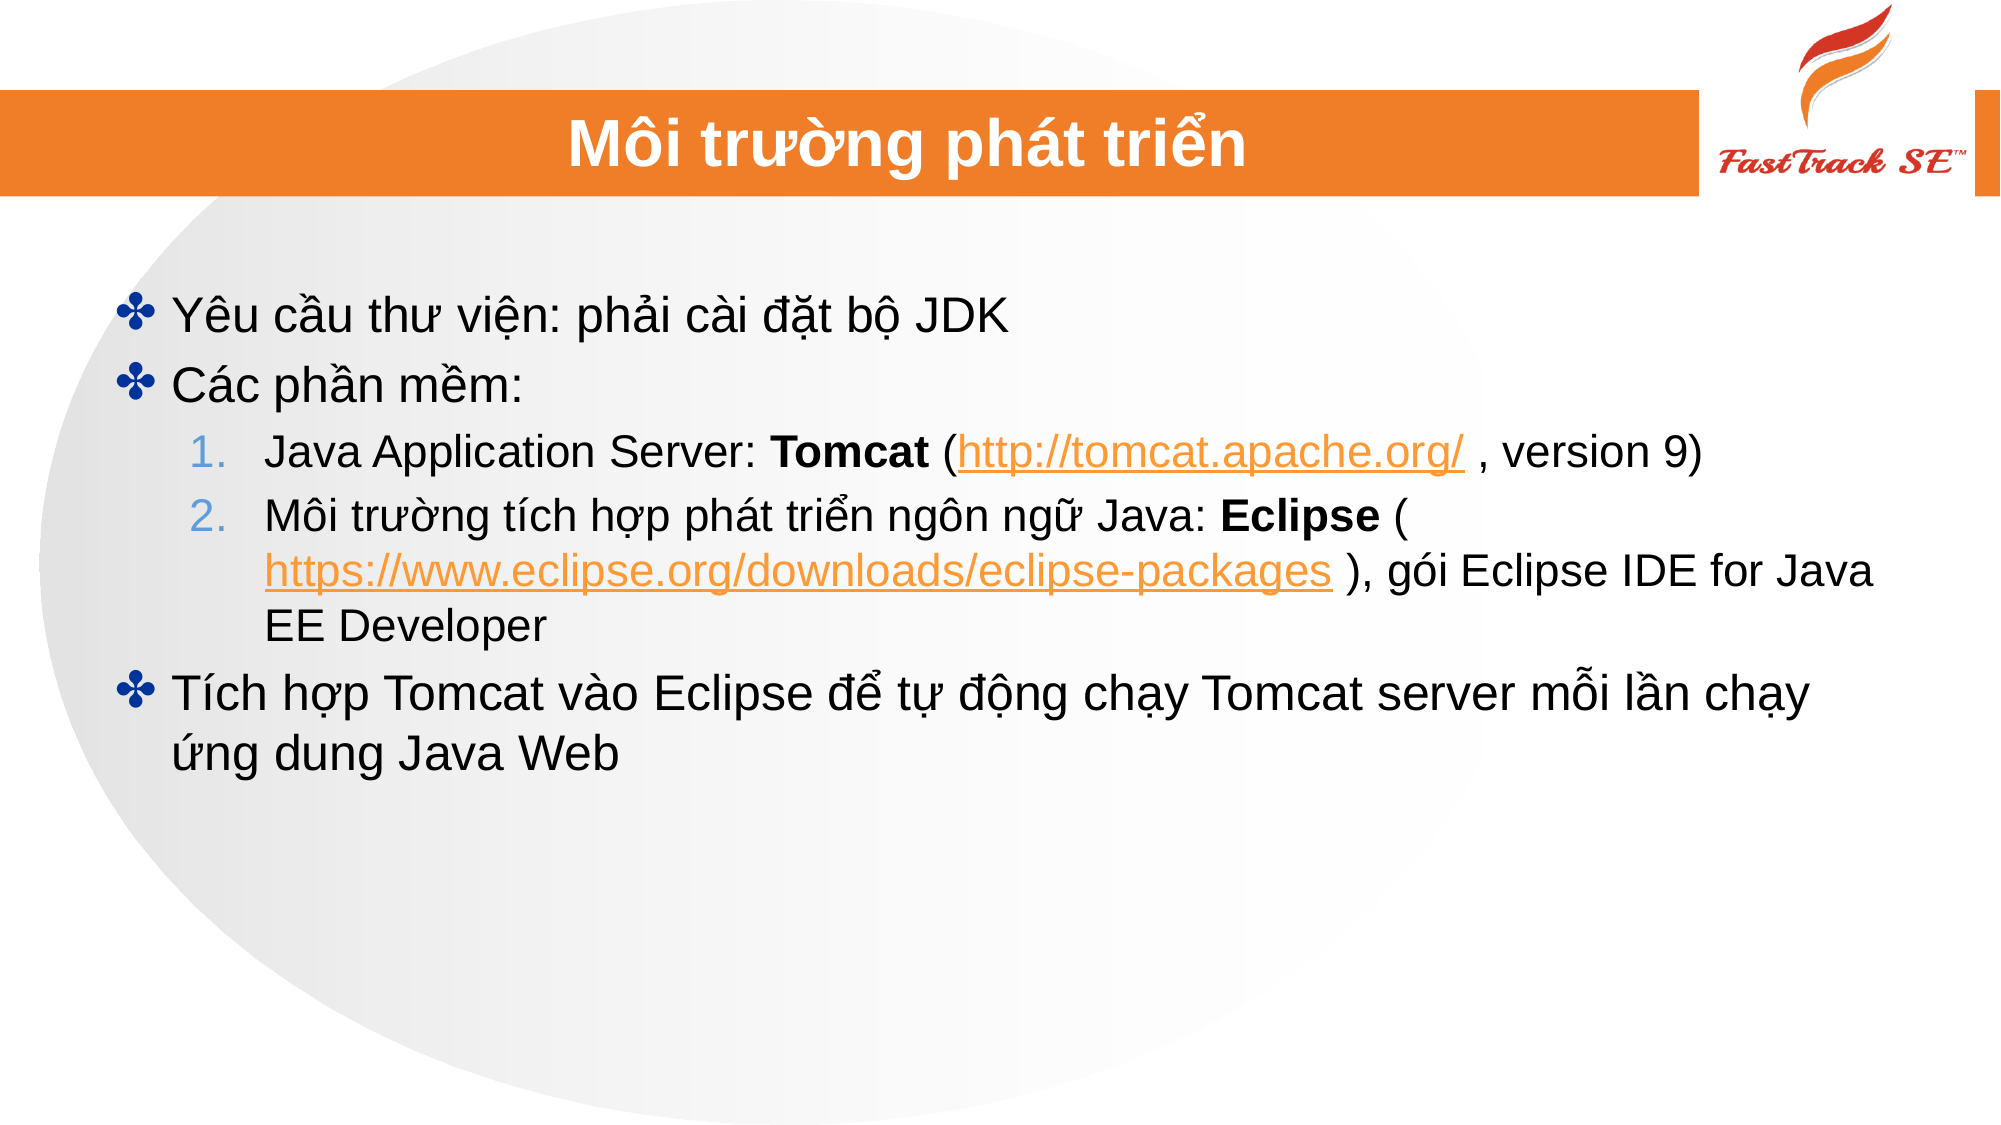

# Môi trường phát triển
Yêu cầu thư viện: phải cài đặt bộ JDK
Các phần mềm:
Java Application Server: Tomcat (http://tomcat.apache.org/ , version 9)
Môi trường tích hợp phát triển ngôn ngữ Java: Eclipse (https://www.eclipse.org/downloads/eclipse-packages ), gói Eclipse IDE for Java EE Developer
Tích hợp Tomcat vào Eclipse để tự động chạy Tomcat server mỗi lần chạy ứng dung Java Web